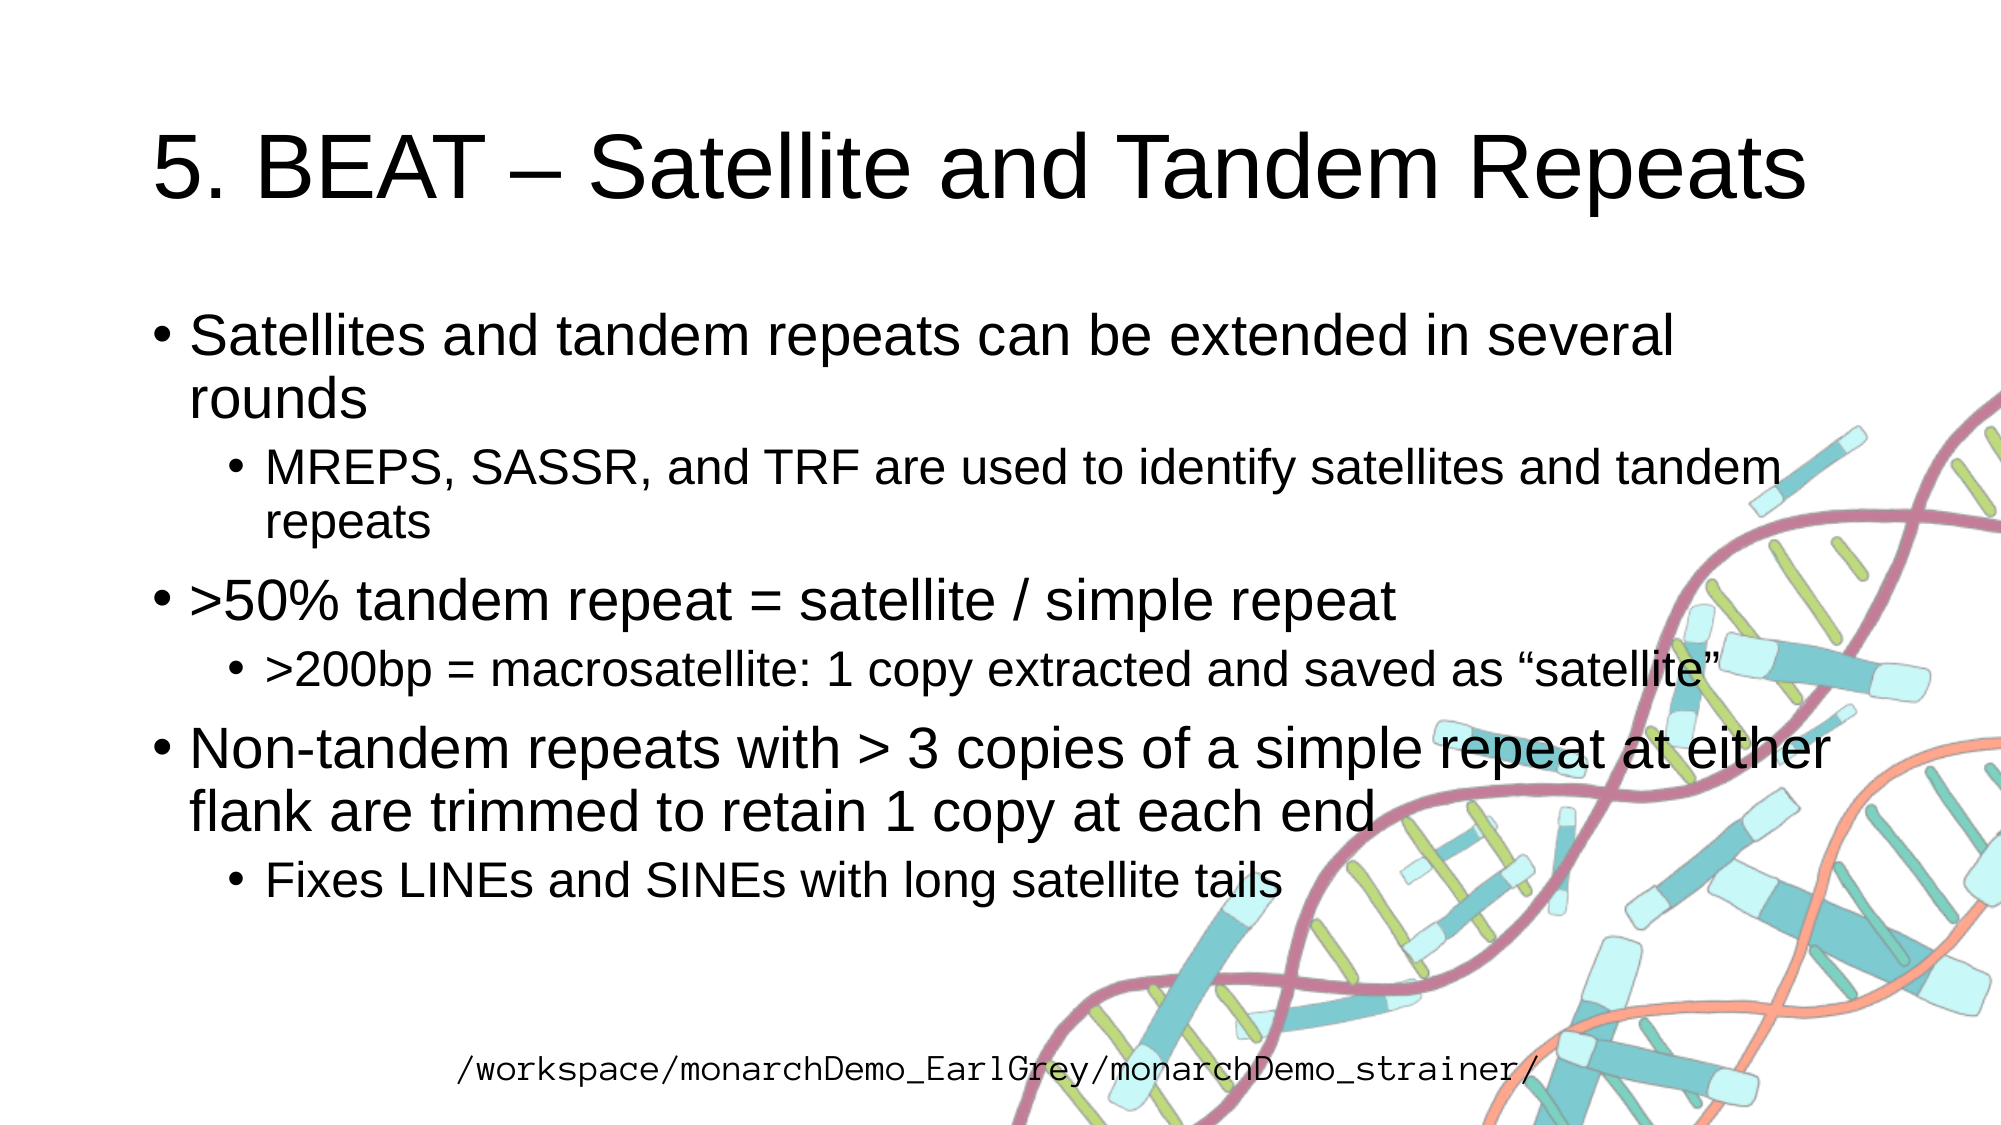

# 5. BEAT – Satellite and Tandem Repeats
Satellites and tandem repeats can be extended in several rounds
MREPS, SASSR, and TRF are used to identify satellites and tandem repeats
>50% tandem repeat = satellite / simple repeat
>200bp = macrosatellite: 1 copy extracted and saved as “satellite”
Non-tandem repeats with > 3 copies of a simple repeat at either flank are trimmed to retain 1 copy at each end
Fixes LINEs and SINEs with long satellite tails
/workspace/monarchDemo_EarlGrey/monarchDemo_strainer/